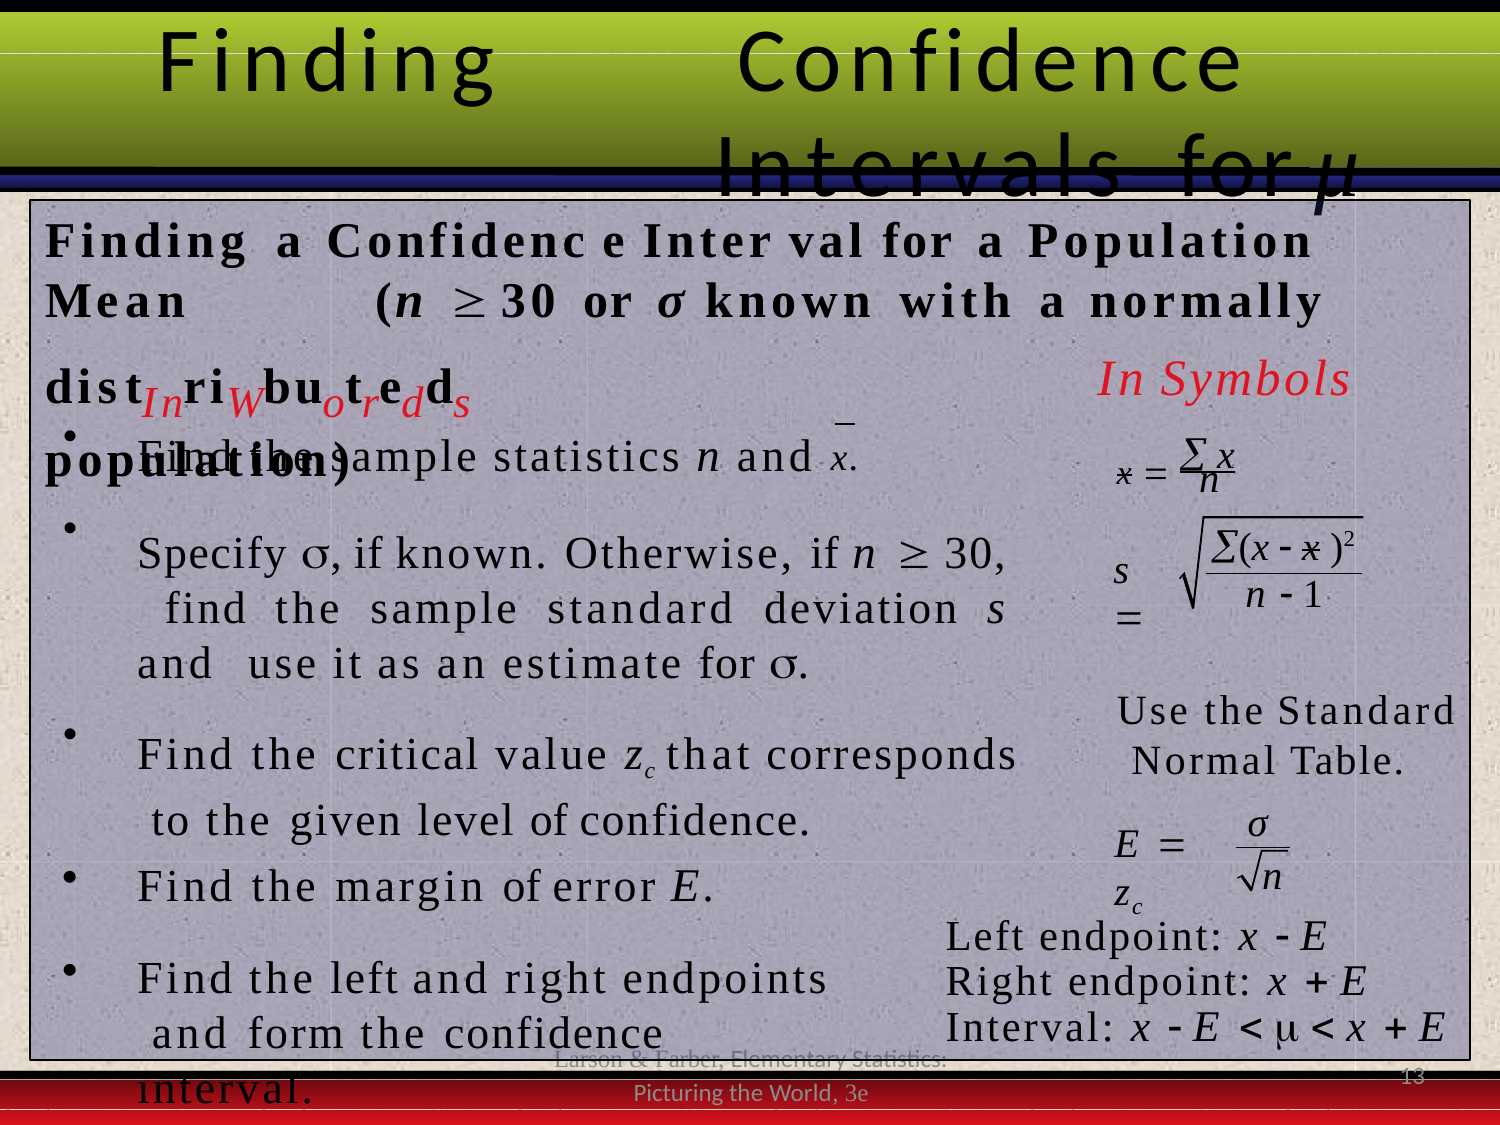

# Finding	Confidence	Intervals  for	μ

Finding	a	Confidenc e	Inter val	for	a	Population
(n	≥	30	or	σ	known	with	a	normally
Mean
distInriWbuotredds	population)
In Symbols
Find the sample statistics n and x.
Specify σ, if known. Otherwise, if n ≥ 30,  find the sample standard deviation s and  use it as an estimate for σ.
Find the critical value zc that corresponds  to the given level of confidence.
•
•
x = ∑ x

n

∑(x − x )2
n − 1
s =

Use the Standard  Normal Table.
•
σ
E = zc
n

Find the margin of error E.
Find the left and right endpoints  and form the confidence interval.

Left endpoint: x − E  Right endpoint: x + E  Interval: x − E < μ < x + E
Larson & Farber, Elementary Statistics: Picturing the World, 3e
13